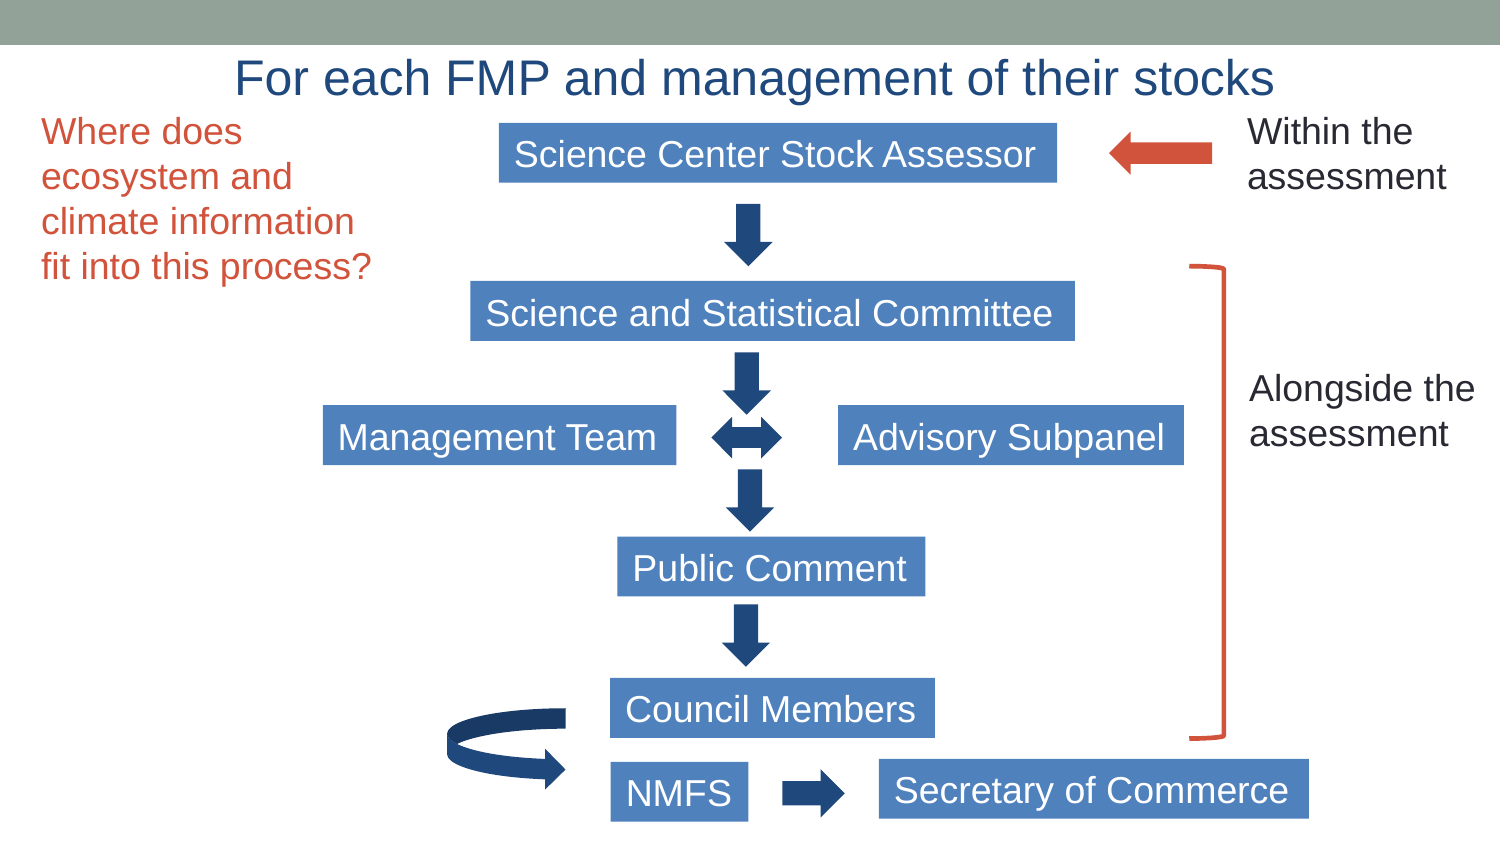

# For each FMP and management of their stocks
Where does ecosystem and climate information fit into this process?
Within the
assessment

Science Center Stock Assessor

Science and Statistical Committee

Alongside the
assessment
Management Team
Advisory Subpanel

Public Comment

Council Members

Secretary of Commerce
NMFS